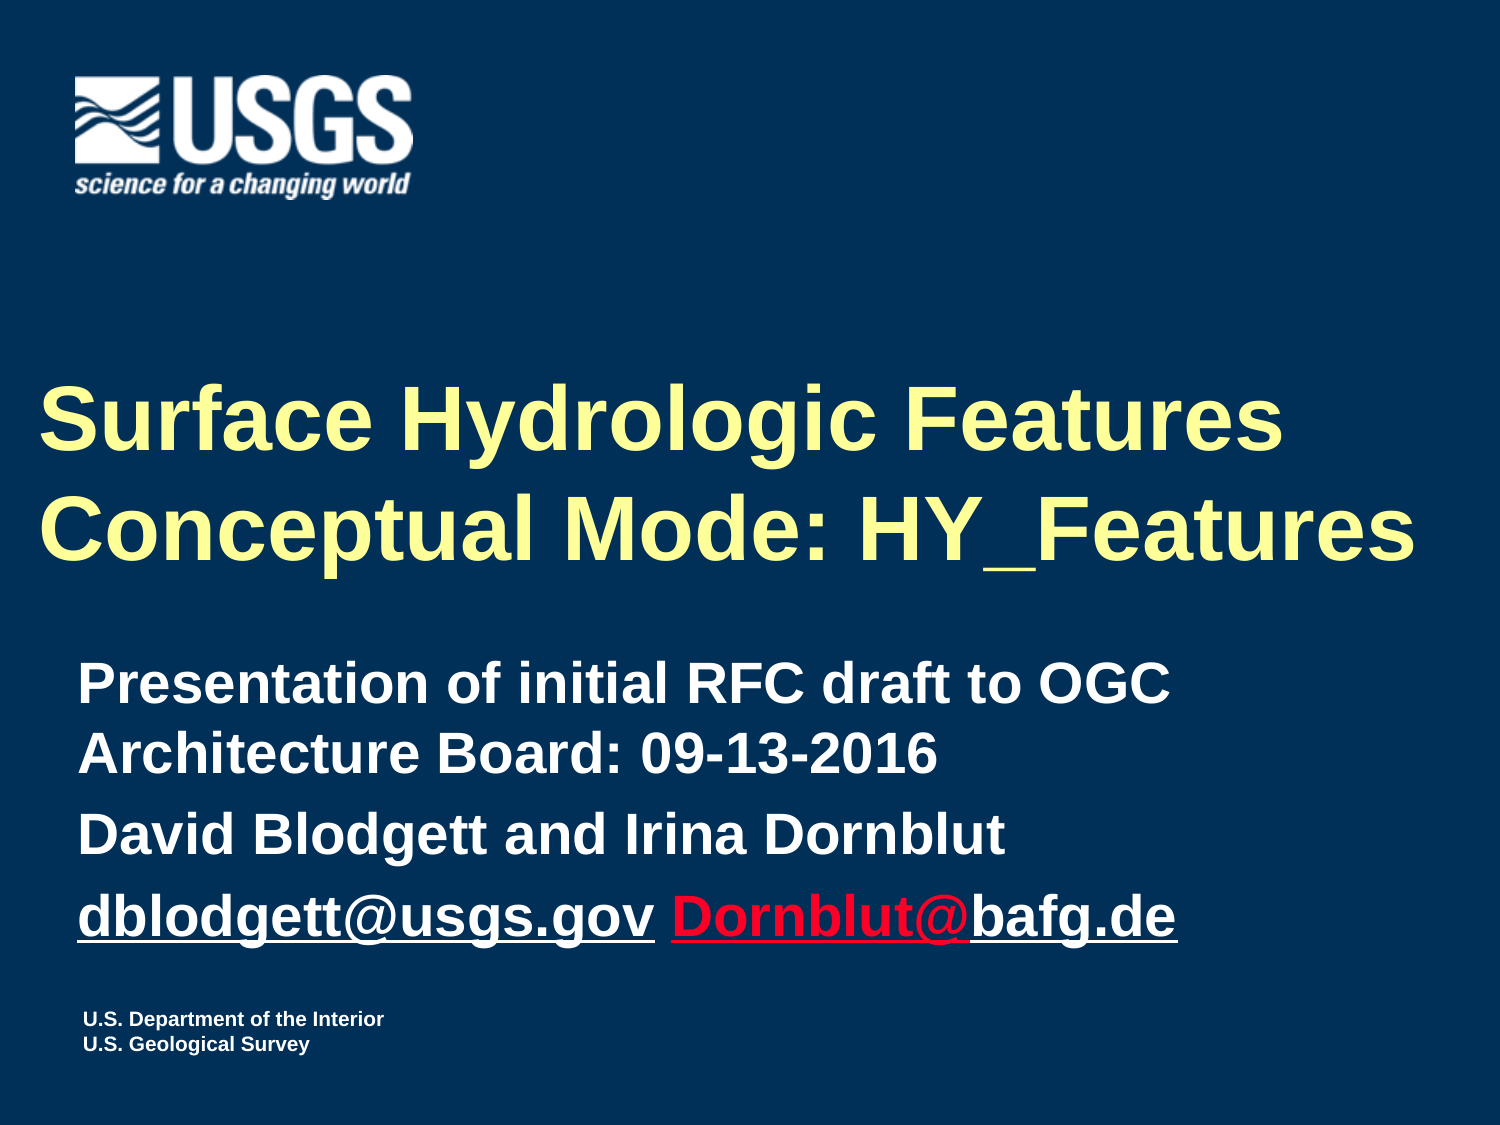

# Surface Hydrologic Features Conceptual Mode: HY_Features
Presentation of initial RFC draft to OGC Architecture Board: 09-13-2016
David Blodgett and Irina Dornblut
dblodgett@usgs.gov Dornblut@bafg.de